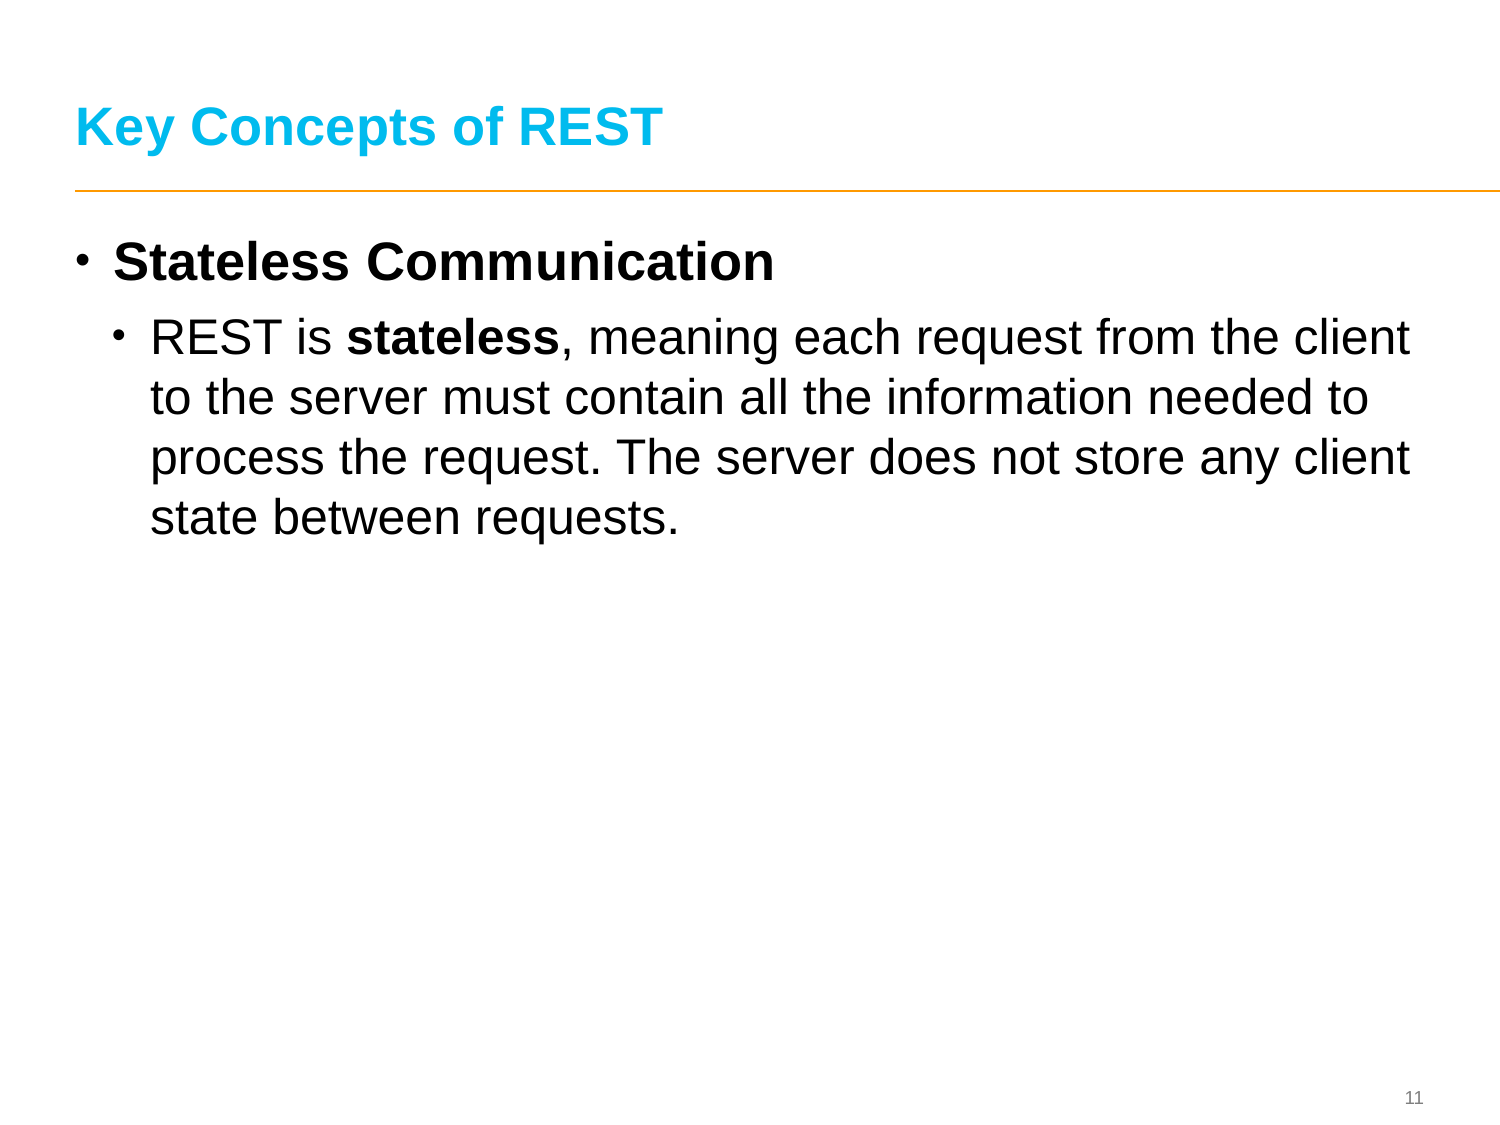

# Key Concepts of REST
Stateless Communication
REST is stateless, meaning each request from the client to the server must contain all the information needed to process the request. The server does not store any client state between requests.